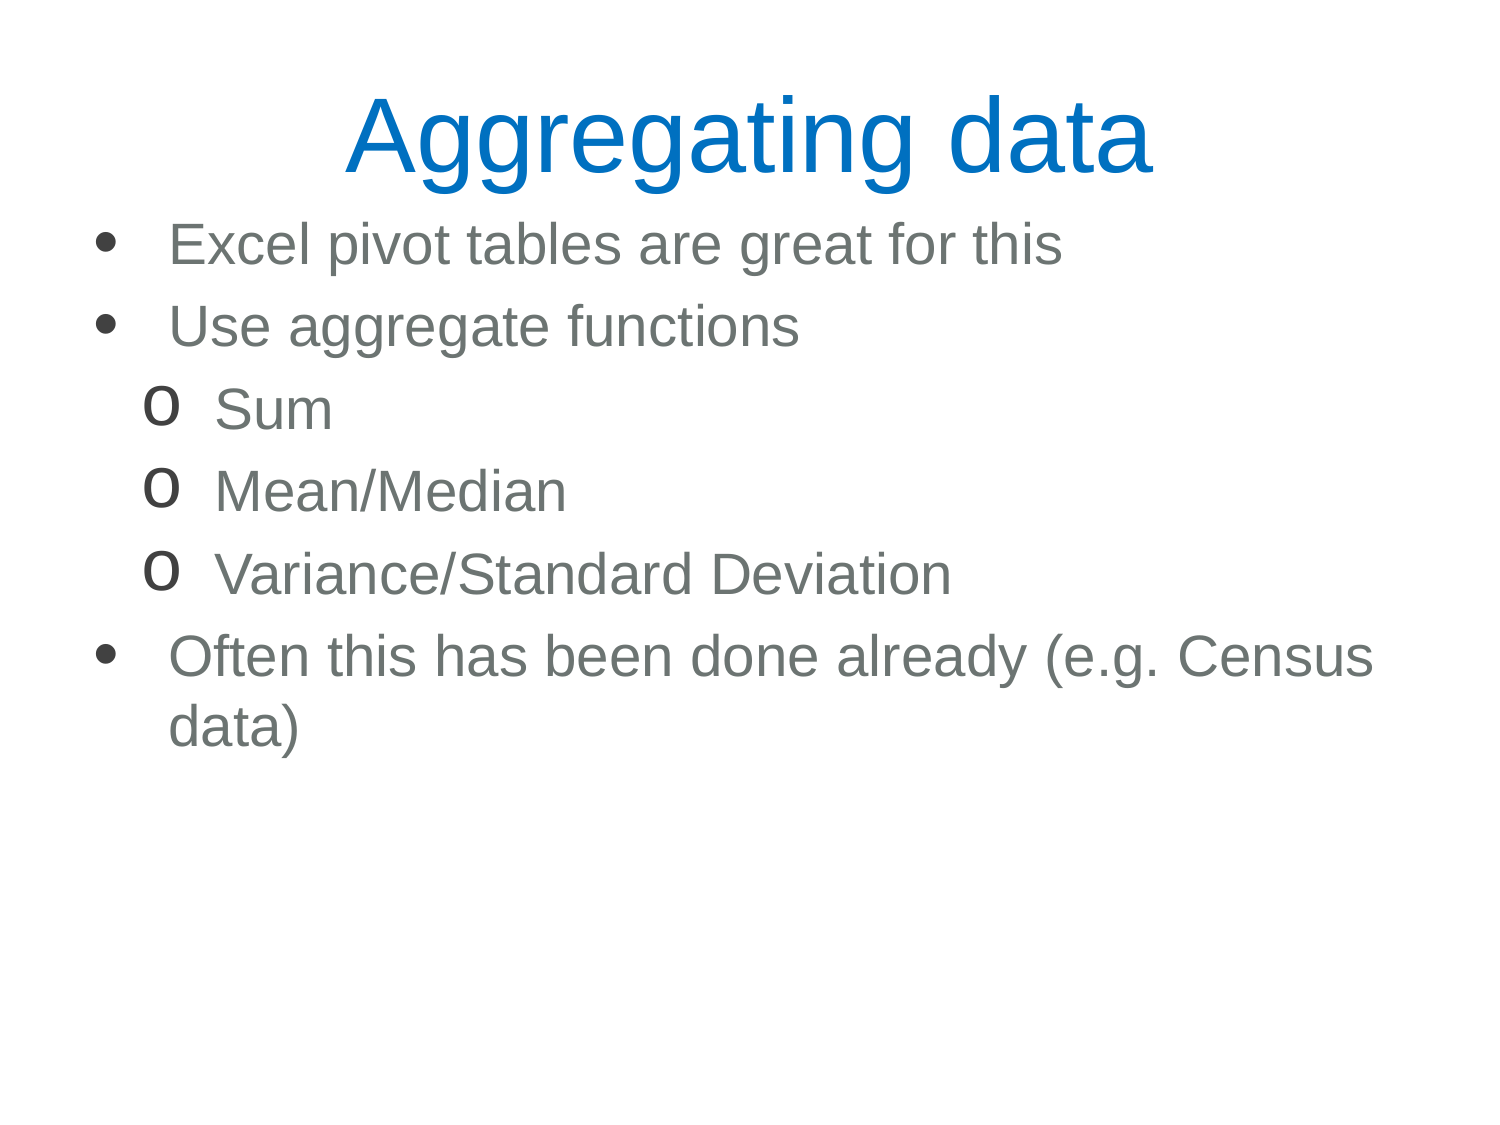

# Aggregating data
Excel pivot tables are great for this
Use aggregate functions
Sum
Mean/Median
Variance/Standard Deviation
Often this has been done already (e.g. Census data)